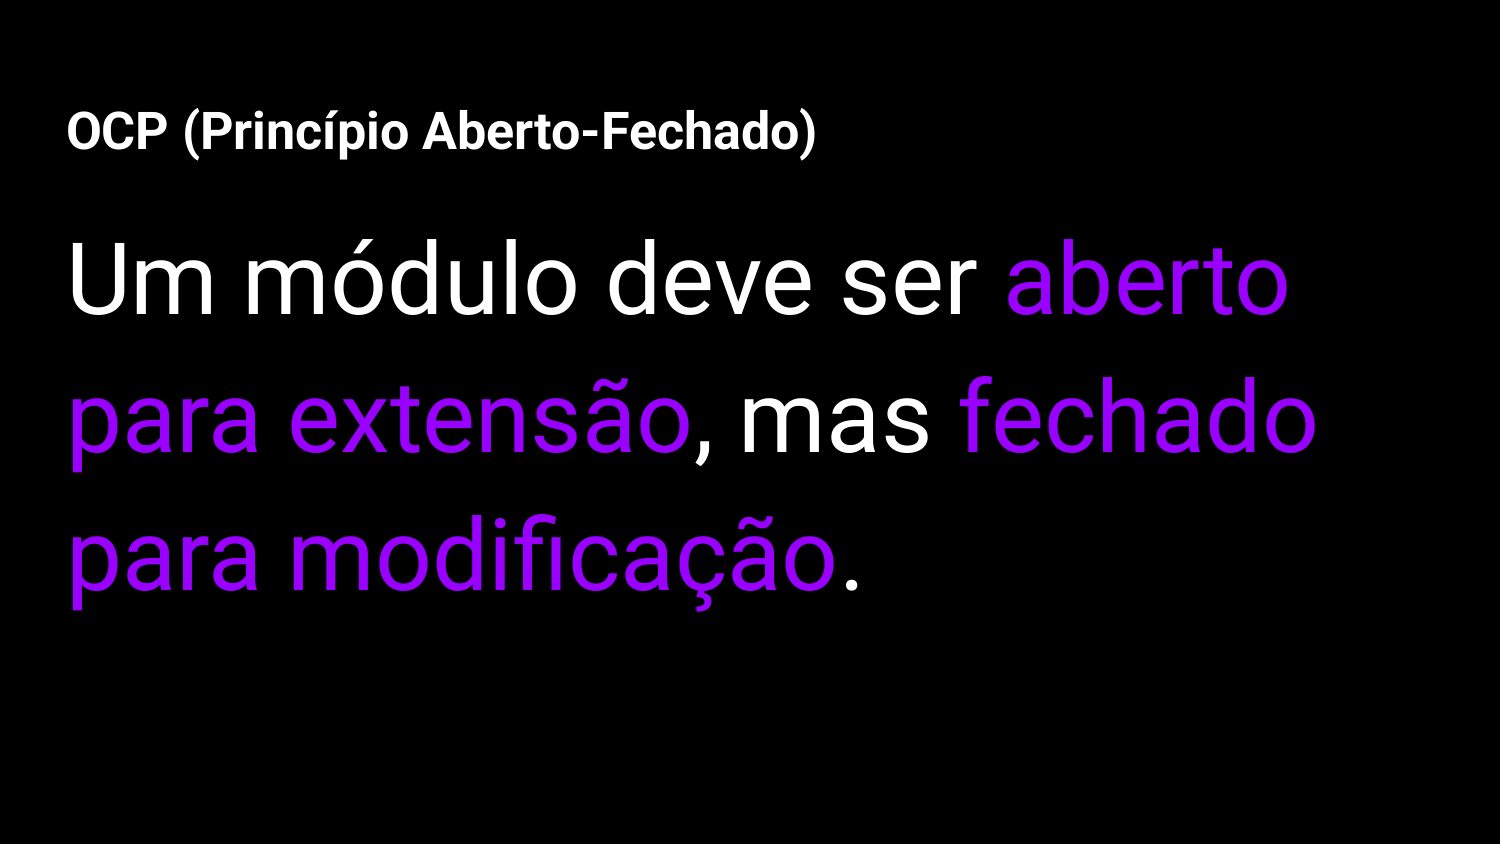

# OCP (Princípio Aberto-Fechado)
Um módulo deve ser aberto para extensão, mas fechado para modificação.